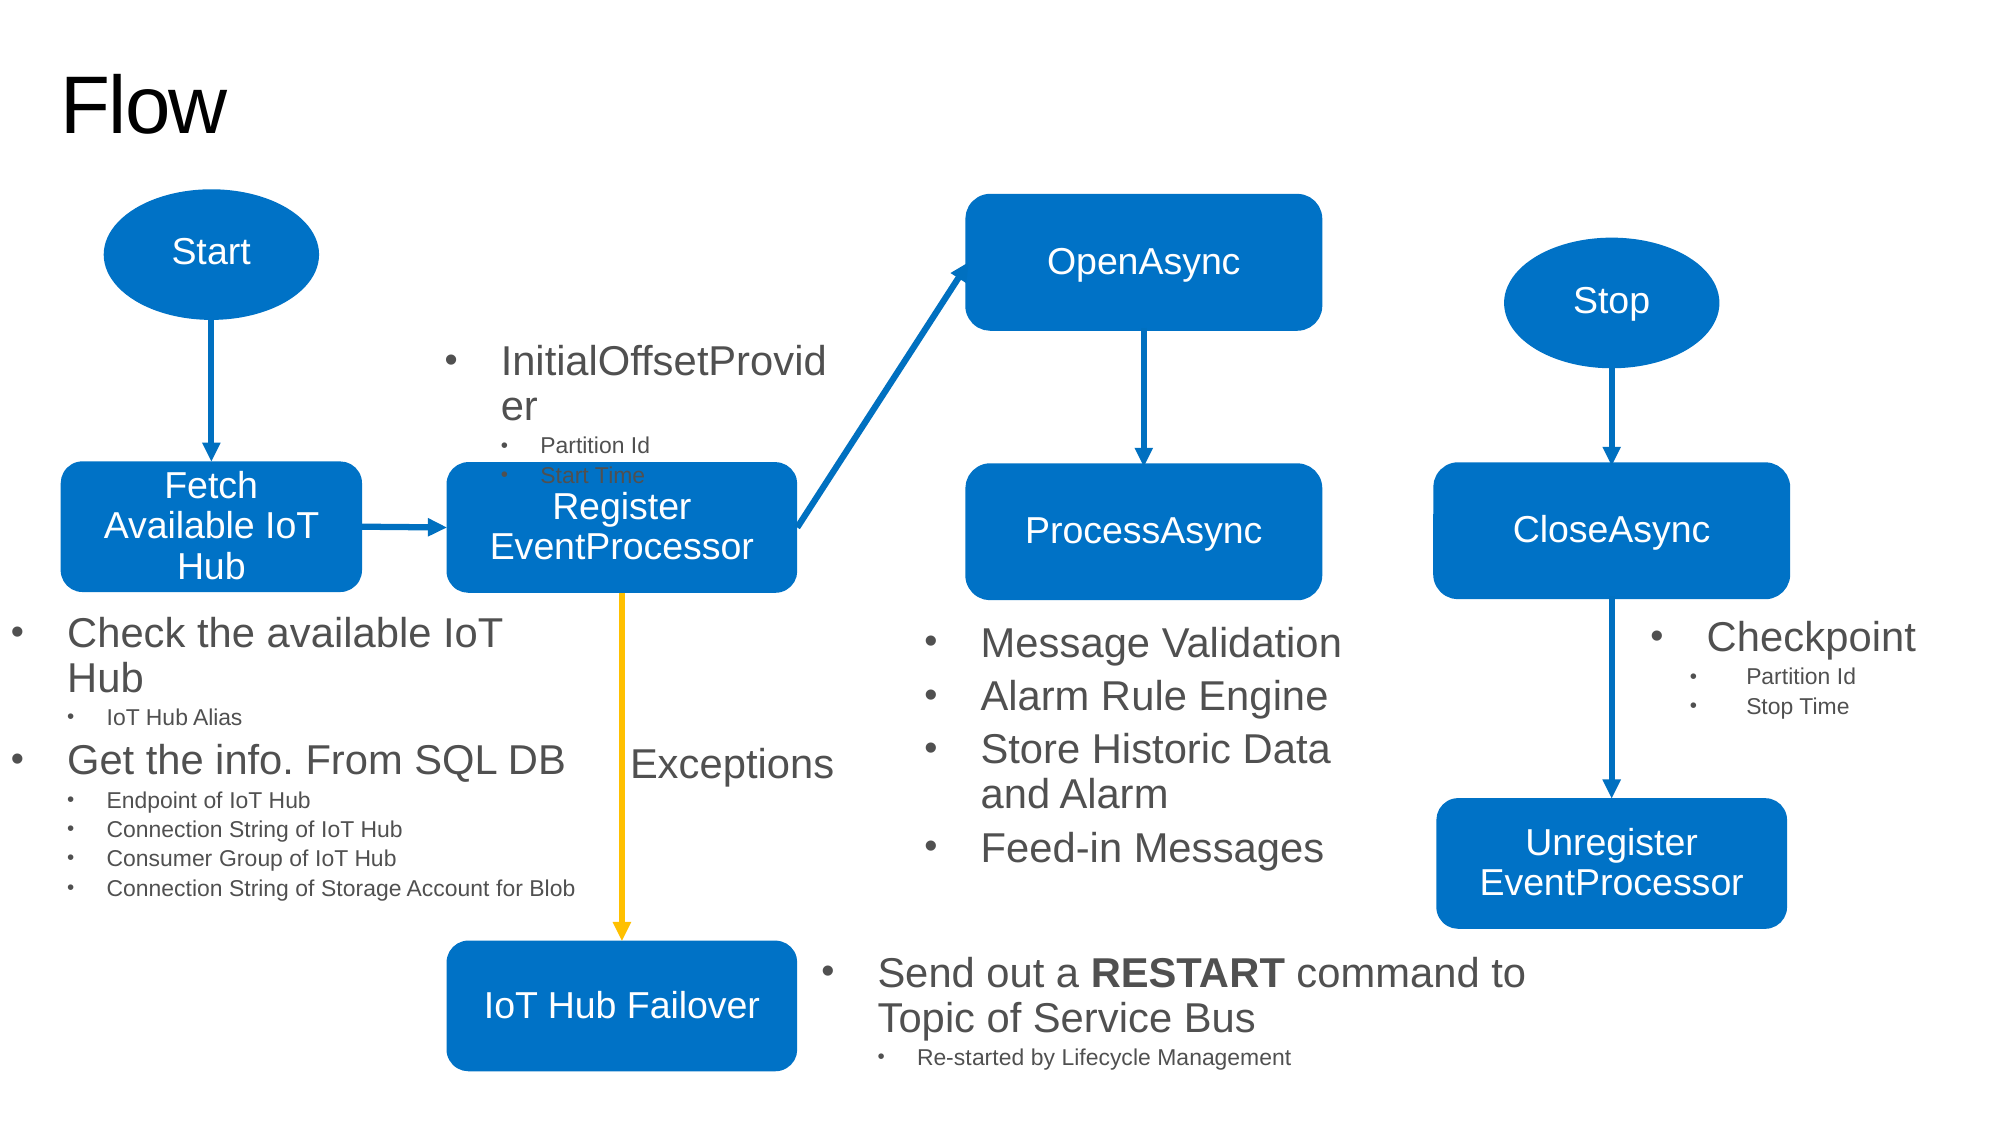

# Flow
Start
OpenAsync
Stop
InitialOffsetProvider
Partition Id
Start Time
Fetch Available IoT Hub
Register
EventProcessor
CloseAsync
ProcessAsync
Check the available IoT Hub
IoT Hub Alias
Get the info. From SQL DB
Endpoint of IoT Hub
Connection String of IoT Hub
Consumer Group of IoT Hub
Connection String of Storage Account for Blob
Checkpoint
Partition Id
Stop Time
Message Validation
Alarm Rule Engine
Store Historic Data and Alarm
Feed-in Messages
Exceptions
Unregister
EventProcessor
Send out a RESTART command to Topic of Service Bus
Re-started by Lifecycle Management
IoT Hub Failover